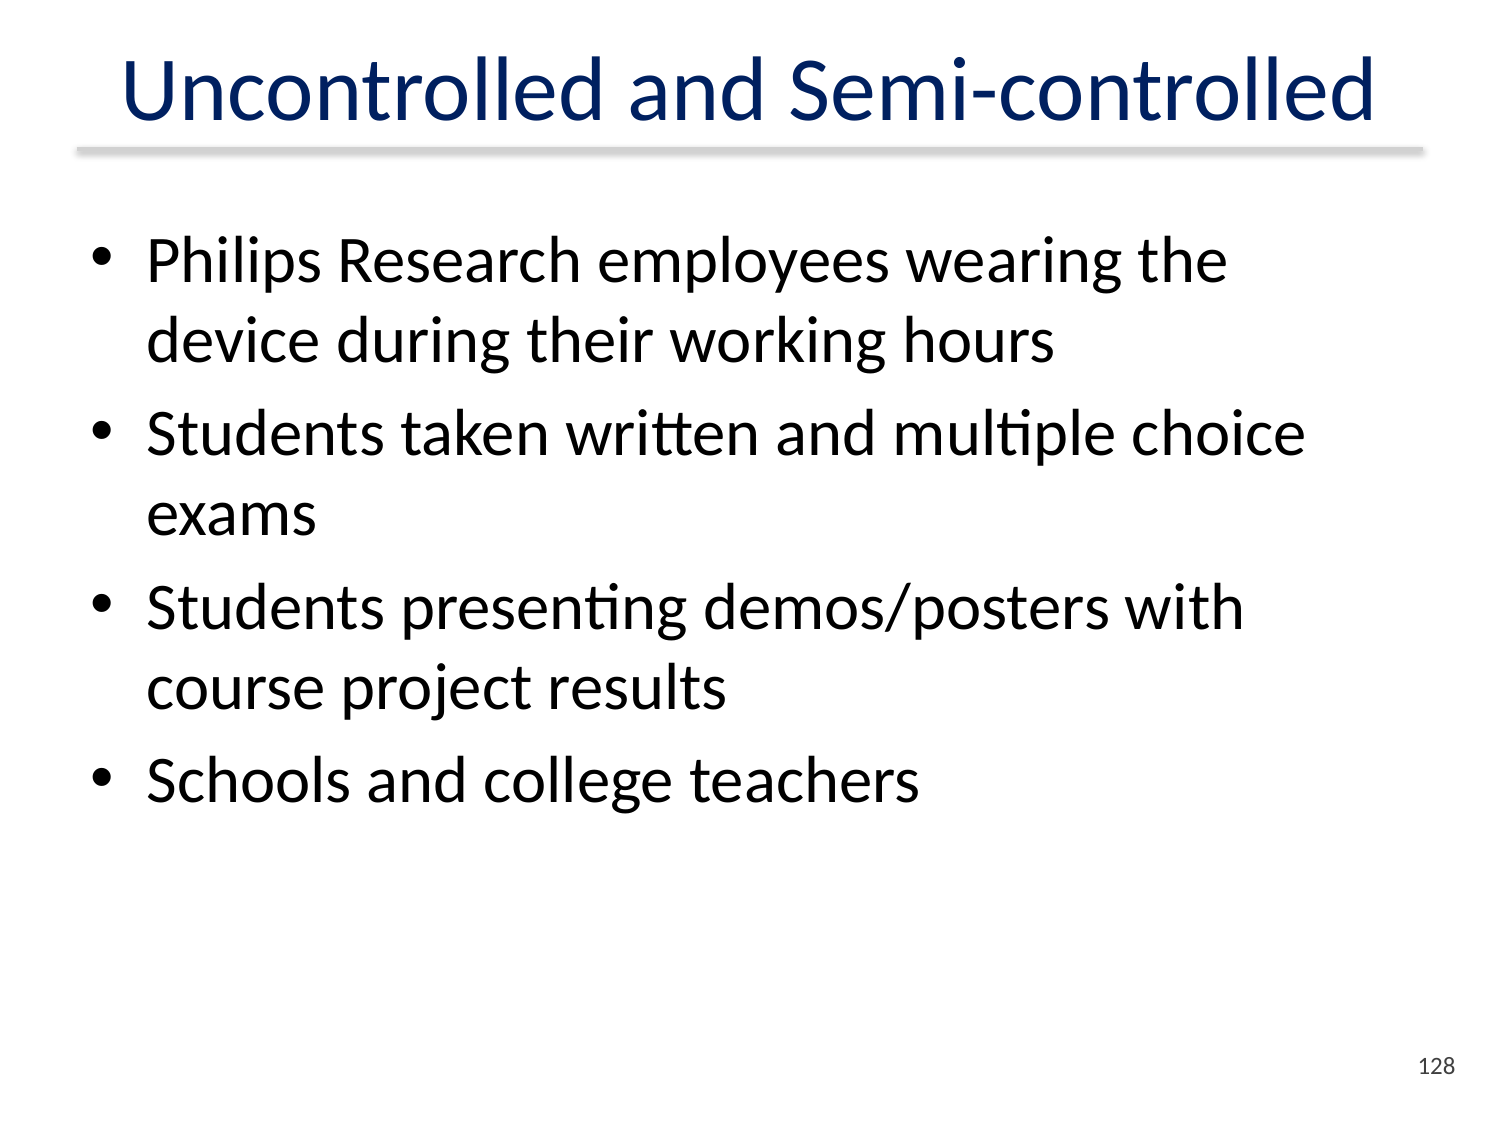

# Uncontrolled and Semi-controlled
Philips Research employees wearing the device during their working hours
Students taken written and multiple choice exams
Students presenting demos/posters with course project results
Schools and college teachers
128